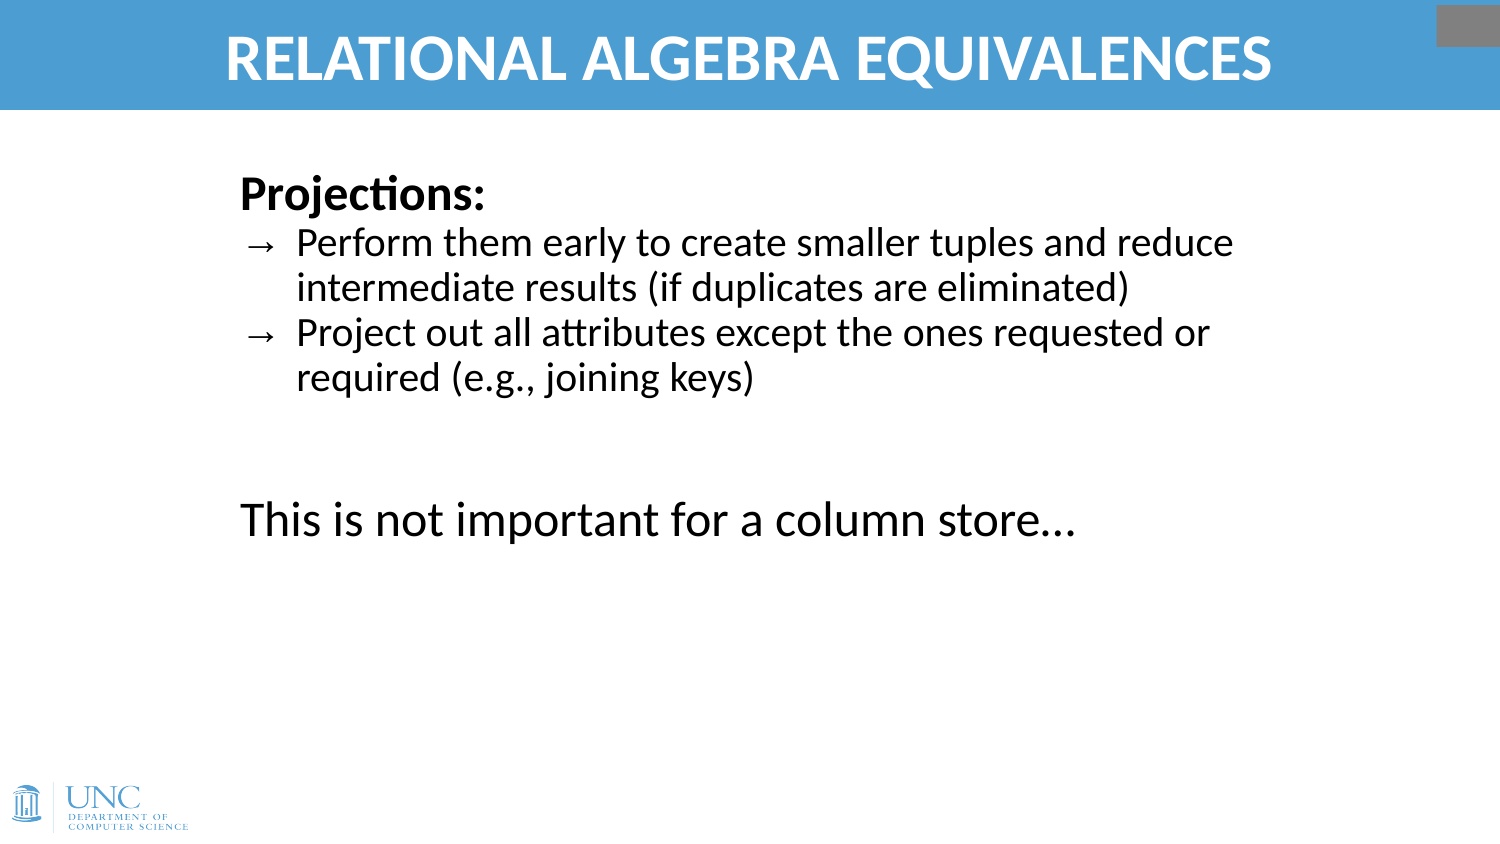

# RELATIONAL ALGEBRA EQUIVALENCES
59
Projections:
Perform them early to create smaller tuples and reduce intermediate results (if duplicates are eliminated)
Project out all attributes except the ones requested or required (e.g., joining keys)

This is not important for a column store…